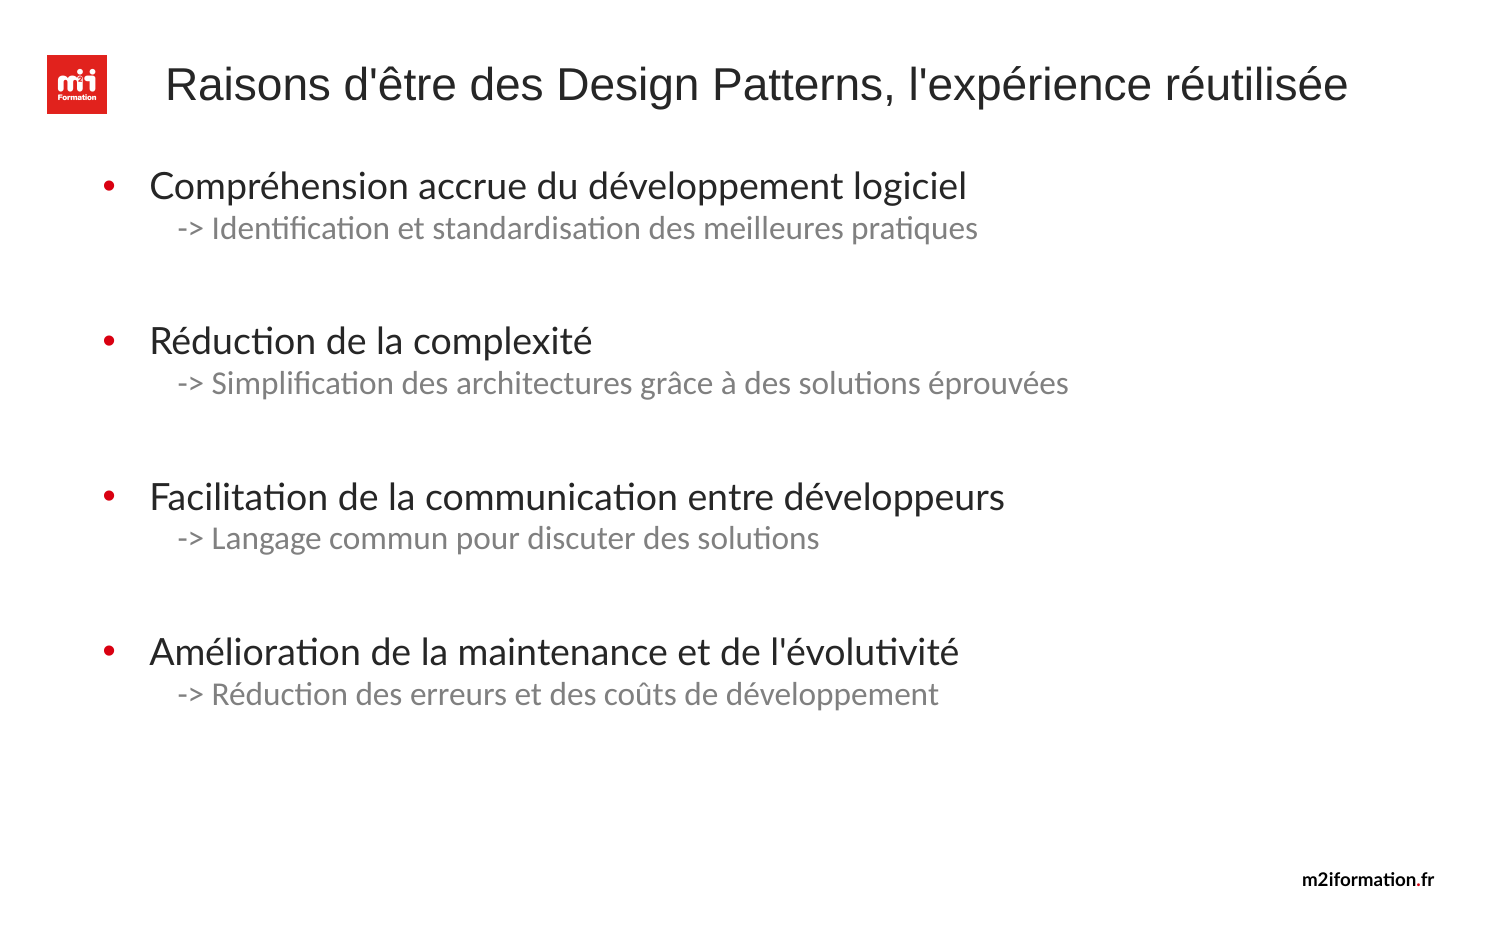

# Raisons d'être des Design Patterns, l'expérience réutilisée
Compréhension accrue du développement logiciel
-> Identification et standardisation des meilleures pratiques

Réduction de la complexité
-> Simplification des architectures grâce à des solutions éprouvées

Facilitation de la communication entre développeurs
-> Langage commun pour discuter des solutions

Amélioration de la maintenance et de l'évolutivité
-> Réduction des erreurs et des coûts de développement